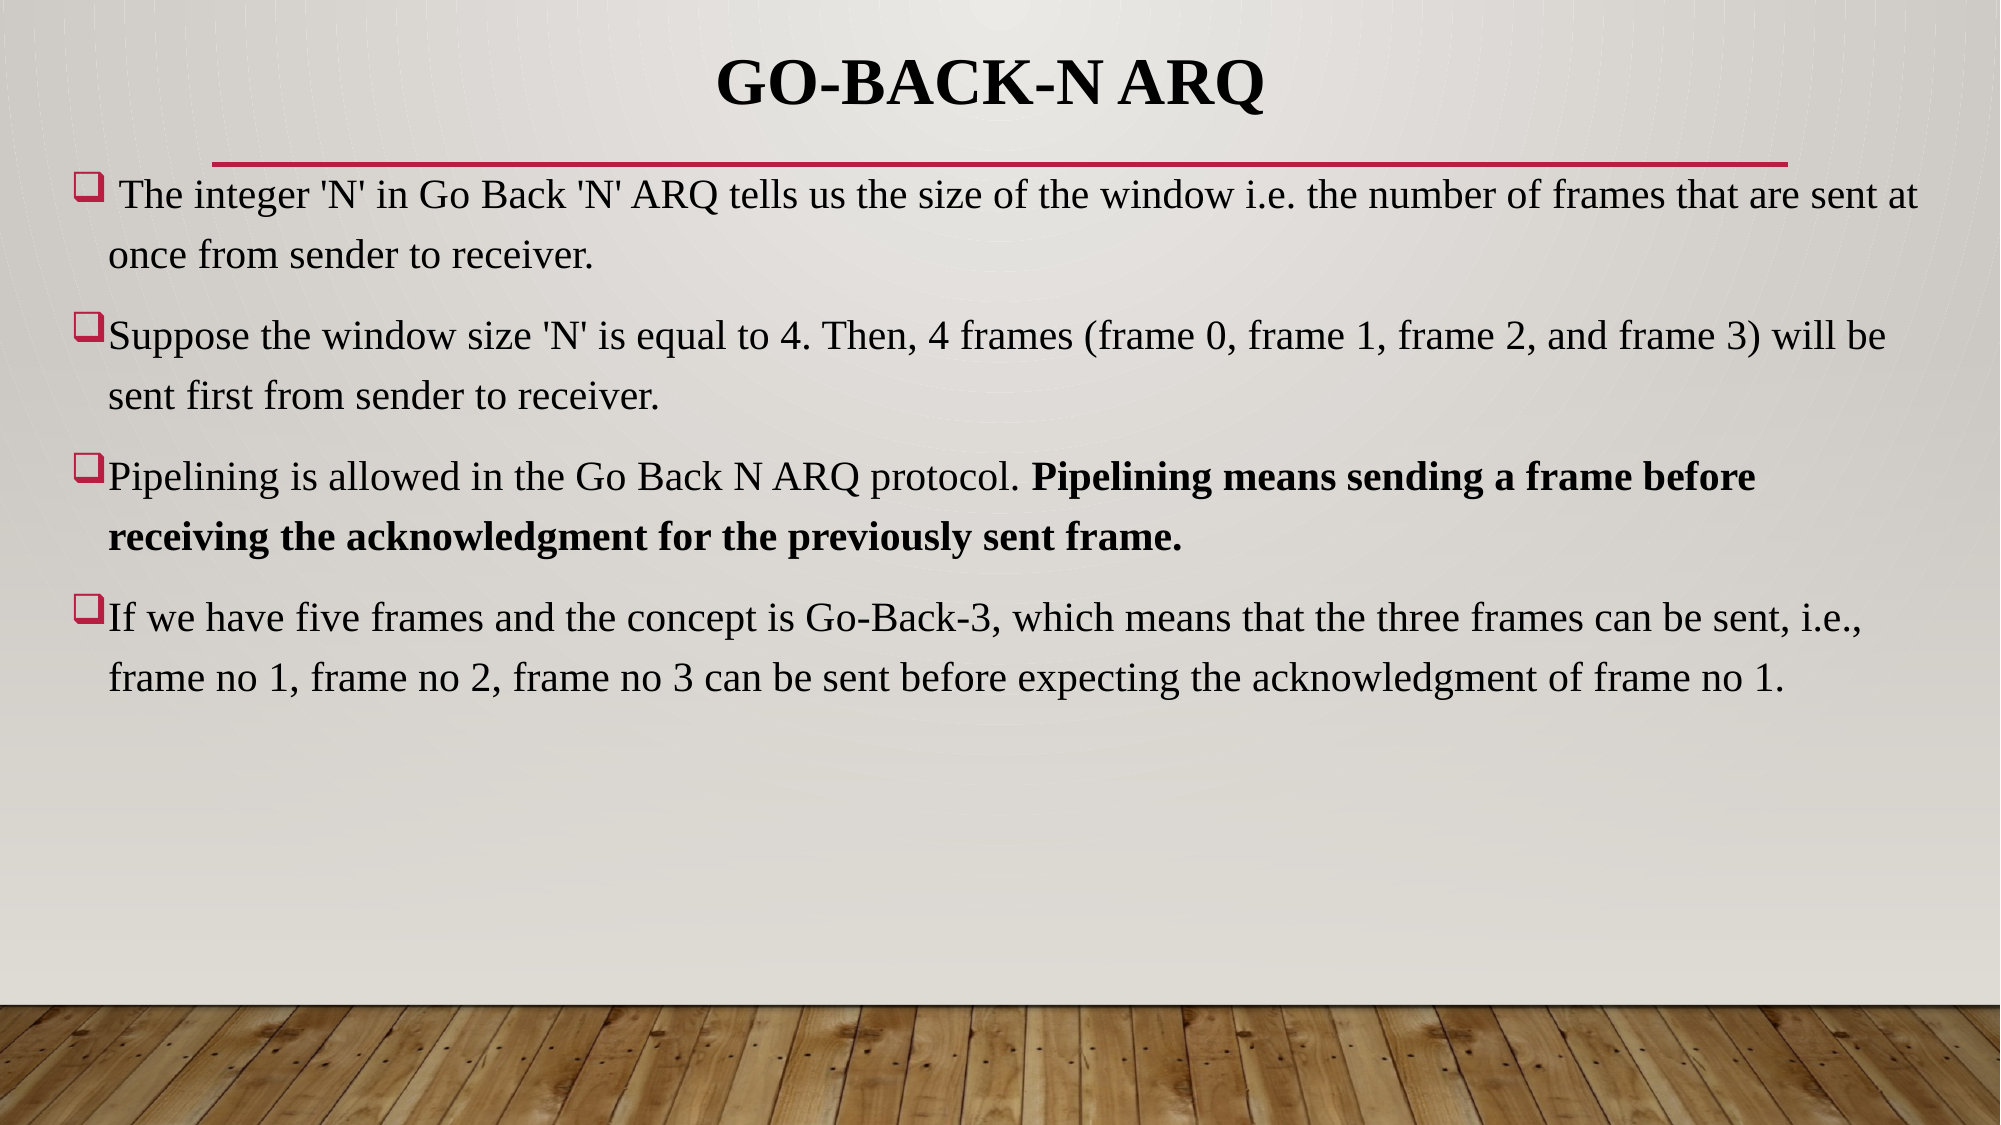

# GO-BACK-N ARQ
 The integer 'N' in Go Back 'N' ARQ tells us the size of the window i.e. the number of frames that are sent at once from sender to receiver.
Suppose the window size 'N' is equal to 4. Then, 4 frames (frame 0, frame 1, frame 2, and frame 3) will be sent first from sender to receiver.
Pipelining is allowed in the Go Back N ARQ protocol. Pipelining means sending a frame before receiving the acknowledgment for the previously sent frame.
If we have five frames and the concept is Go-Back-3, which means that the three frames can be sent, i.e., frame no 1, frame no 2, frame no 3 can be sent before expecting the acknowledgment of frame no 1.